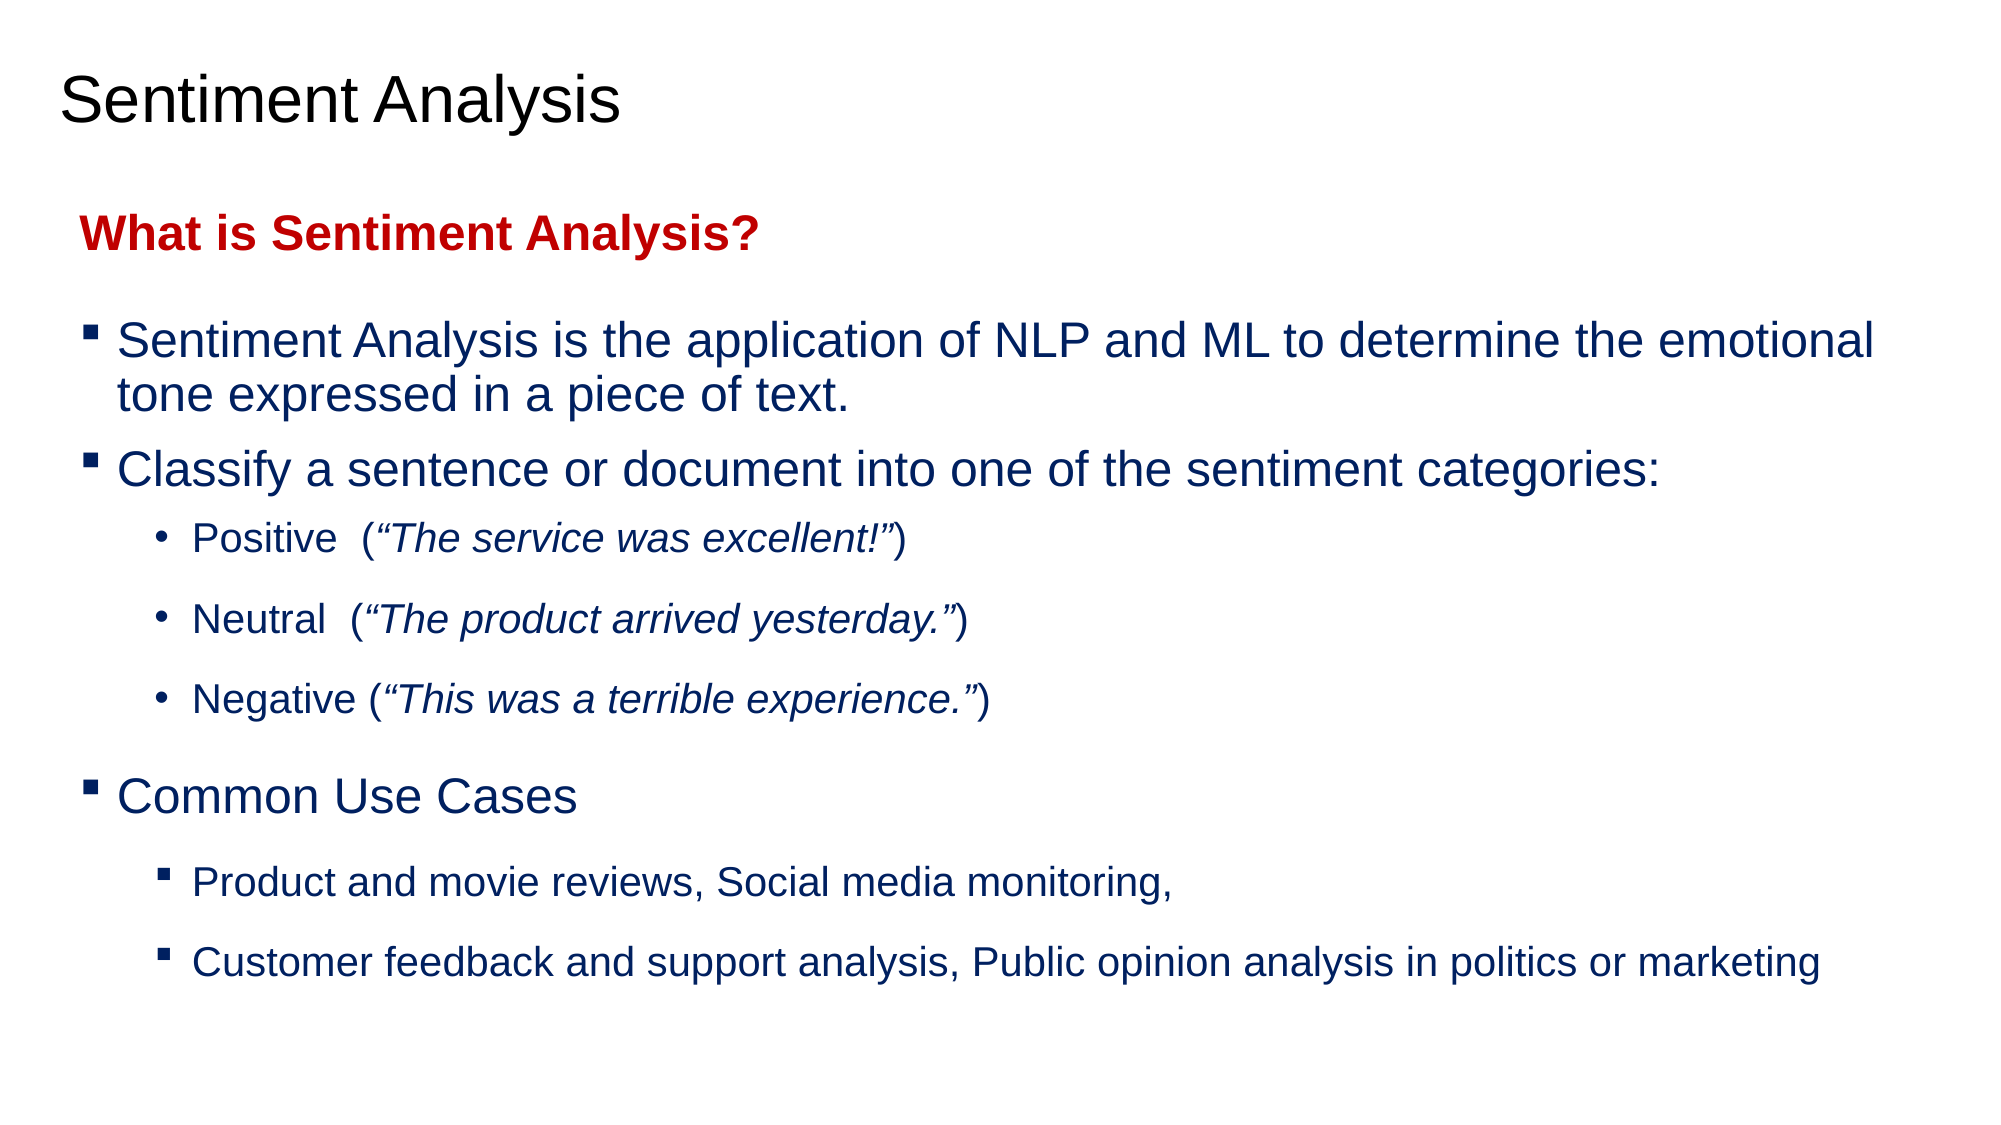

# Sentiment Analysis
What is Sentiment Analysis?

Sentiment Analysis is the application of NLP and ML to determine the emotional tone expressed in a piece of text.
Classify a sentence or document into one of the sentiment categories:
Positive  (“The service was excellent!”)
Neutral  (“The product arrived yesterday.”)
Negative (“This was a terrible experience.”)
Common Use Cases
Product and movie reviews, Social media monitoring,
Customer feedback and support analysis, Public opinion analysis in politics or marketing